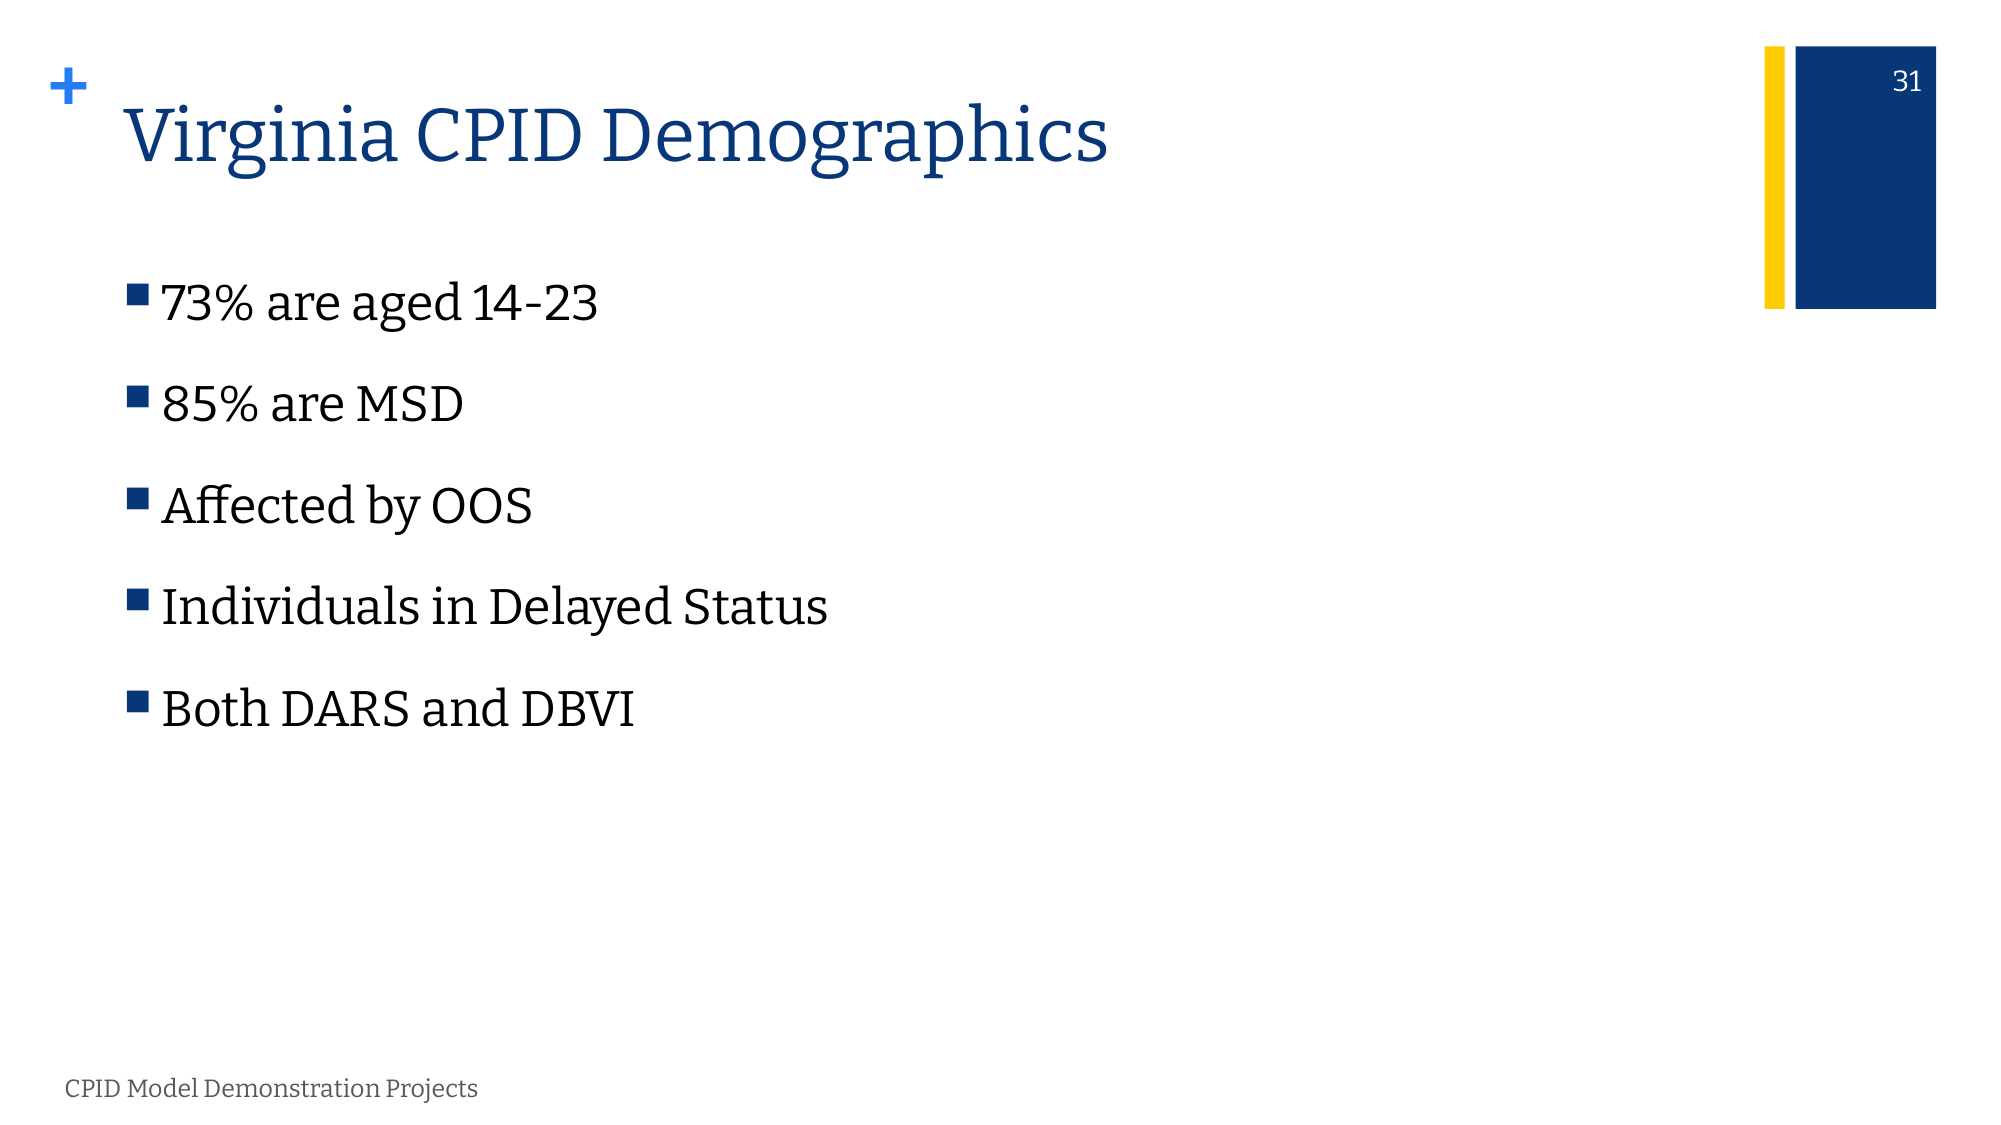

31
# Virginia CPID Demographics
73% are aged 14-23
85% are MSD
Affected by OOS
Individuals in Delayed Status
Both DARS and DBVI